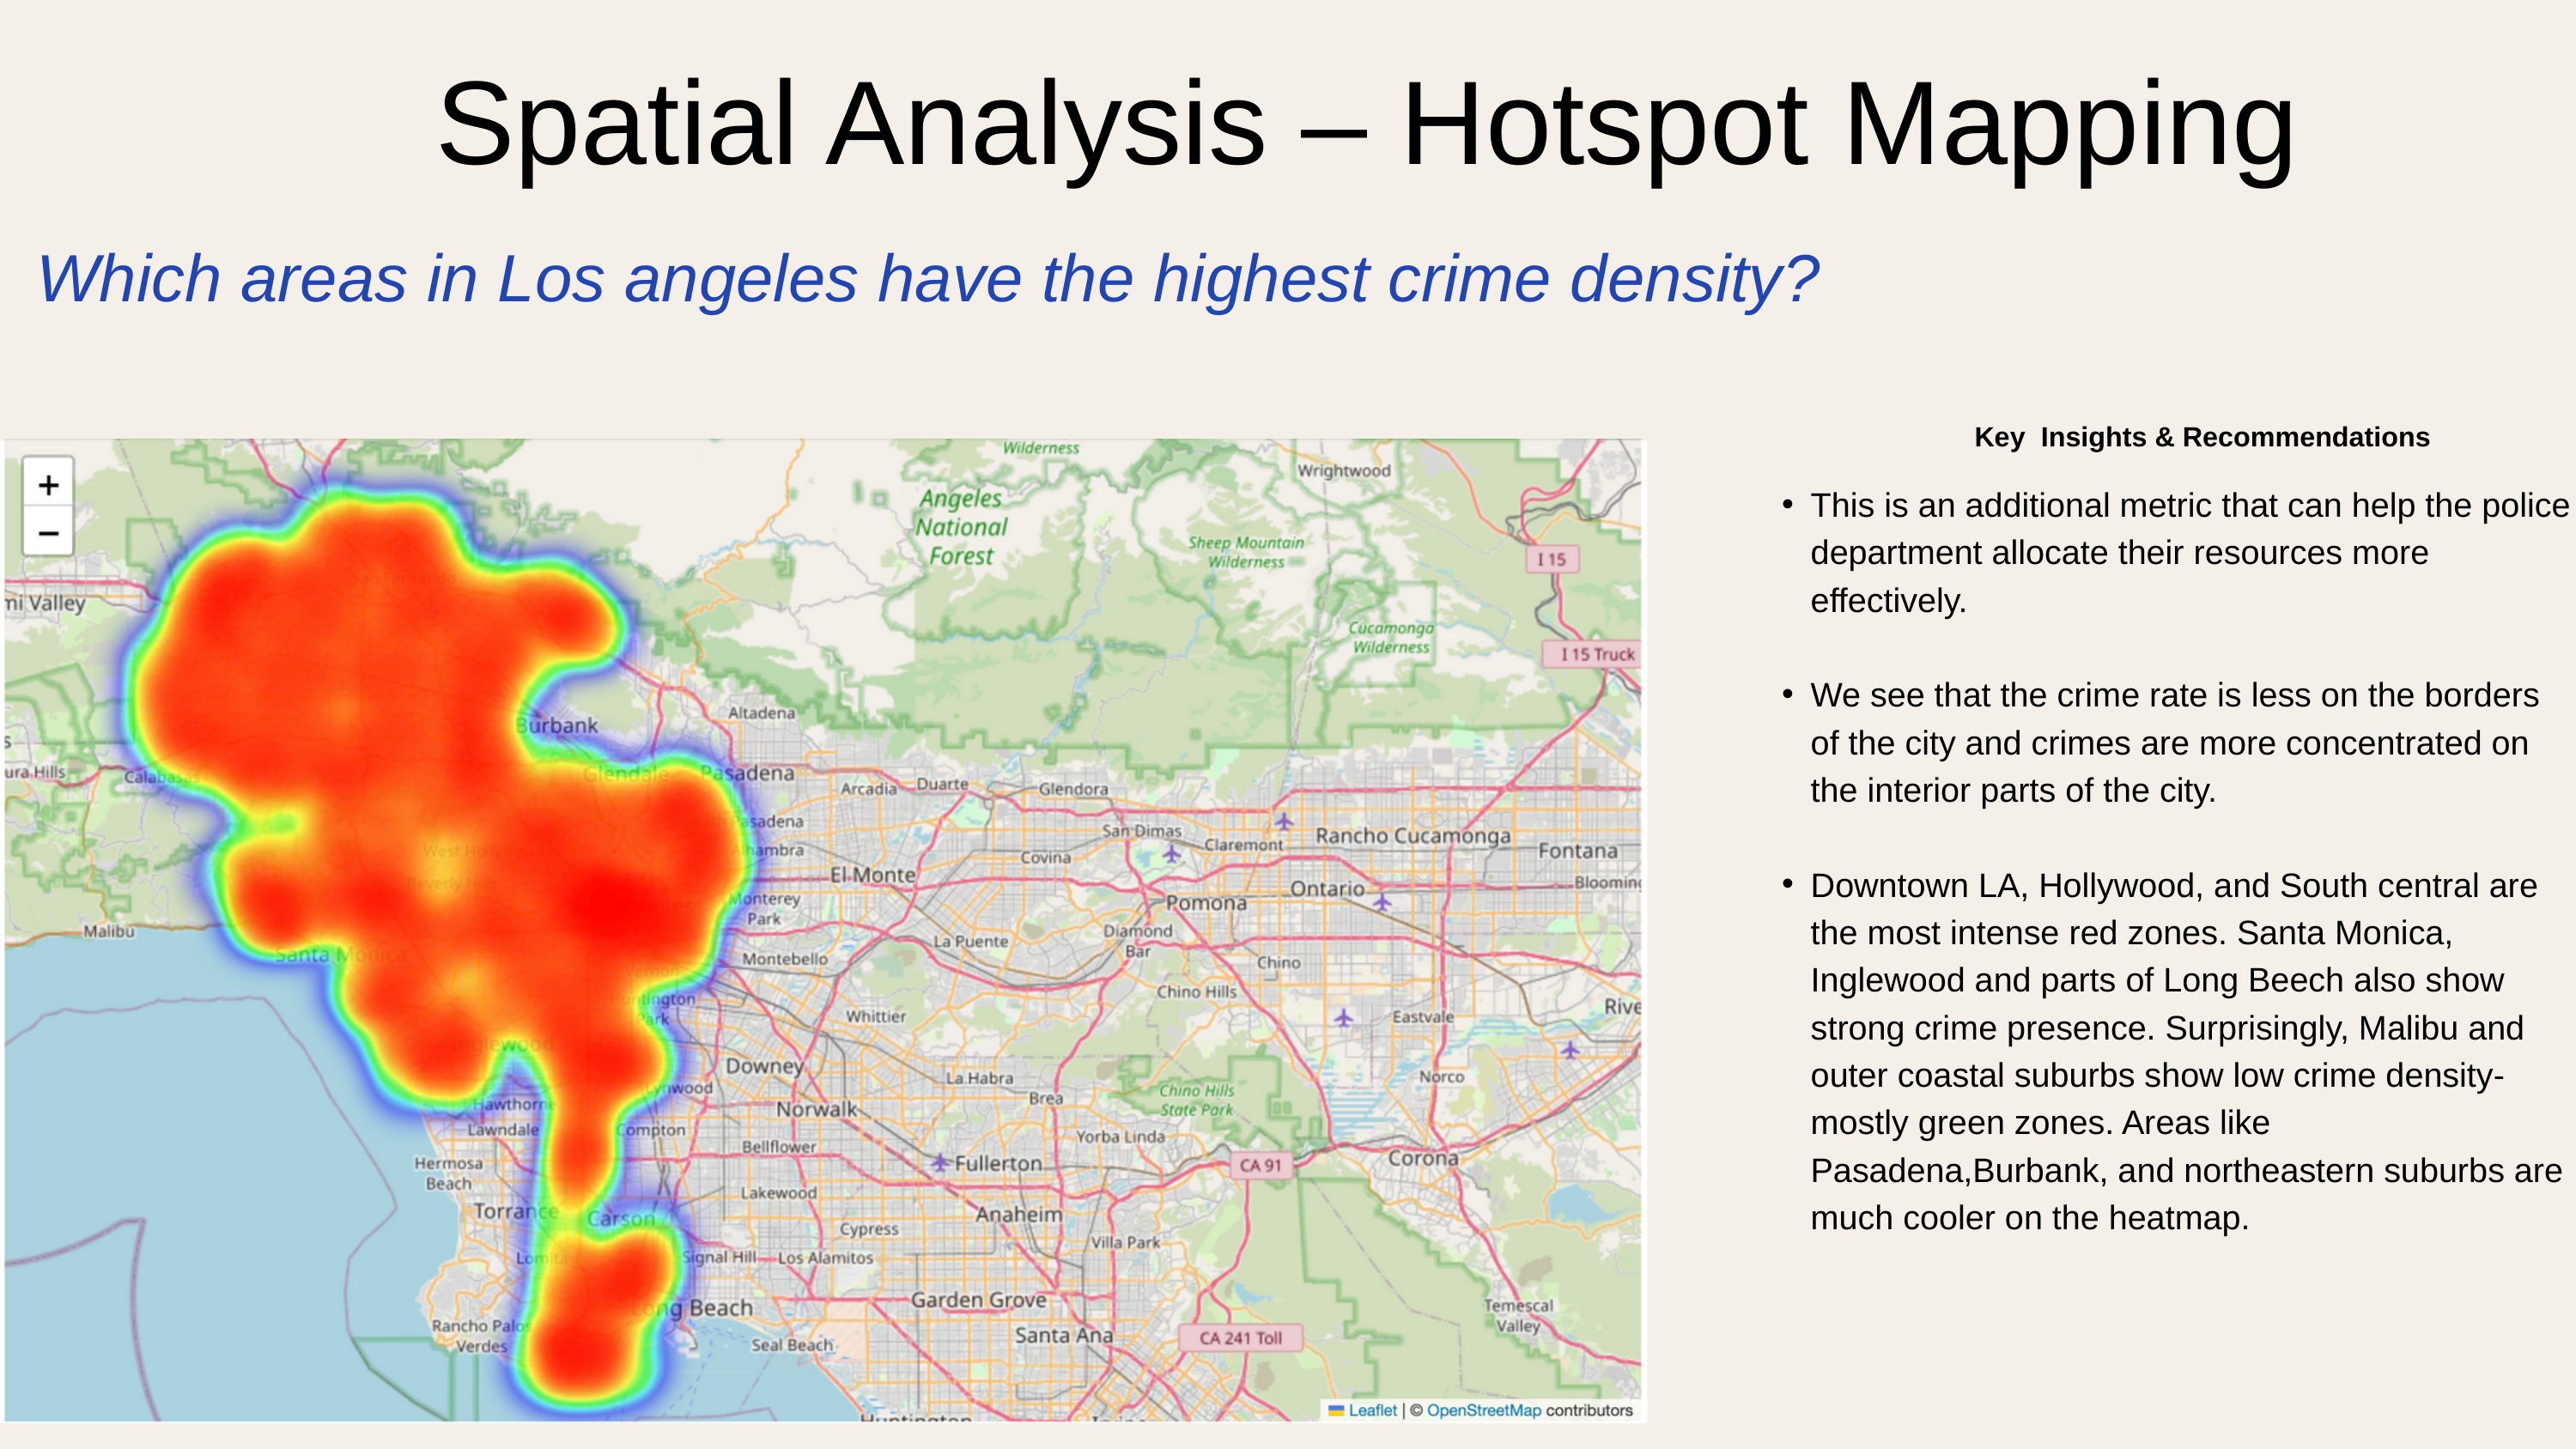

Spatial Analysis – Hotspot Mapping
Which areas in Los angeles have the highest crime density?
Key  Insights & Recommendations

This is an additional metric that can help the police department allocate their resources more effectively.

We see that the crime rate is less on the borders of the city and crimes are more concentrated on  the interior parts of the city.

Downtown LA, Hollywood, and South central are the most intense red zones. Santa Monica, Inglewood and parts of Long Beech also show strong crime presence. Surprisingly, Malibu and outer coastal suburbs show low crime density-mostly green zones. Areas like Pasadena,Burbank, and northeastern suburbs are much cooler on the heatmap.